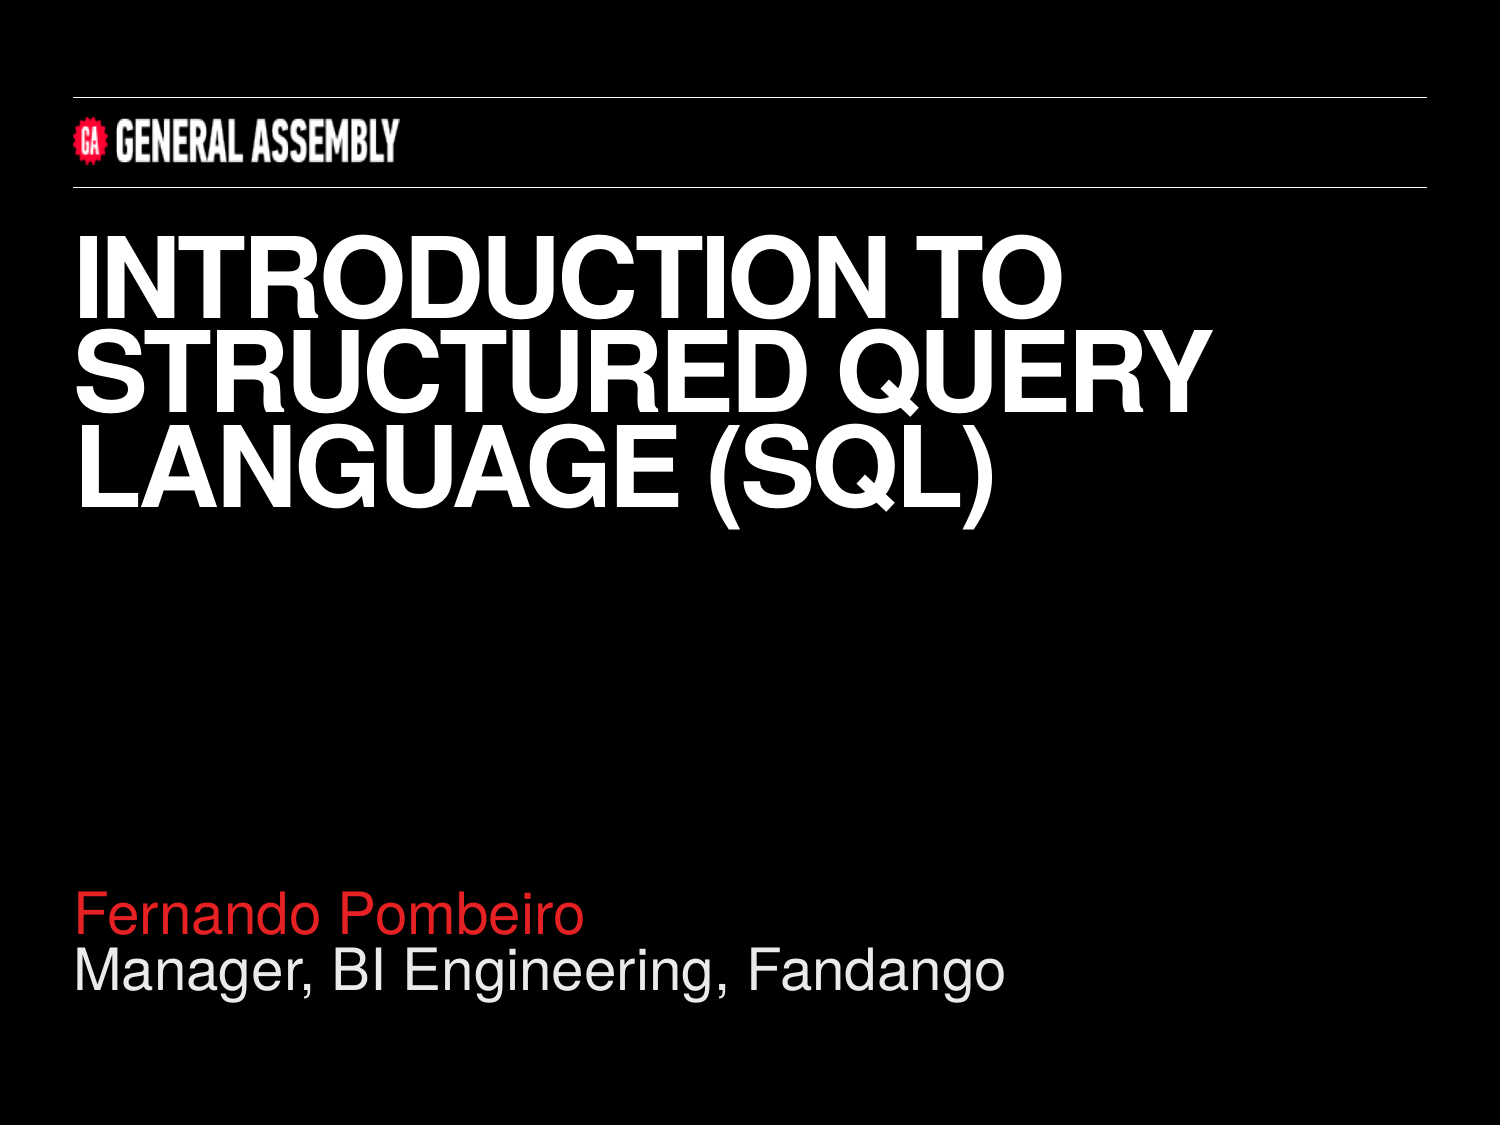

Introduction to structured query language (SQL)
Fernando Pombeiro
Manager, BI Engineering, Fandango